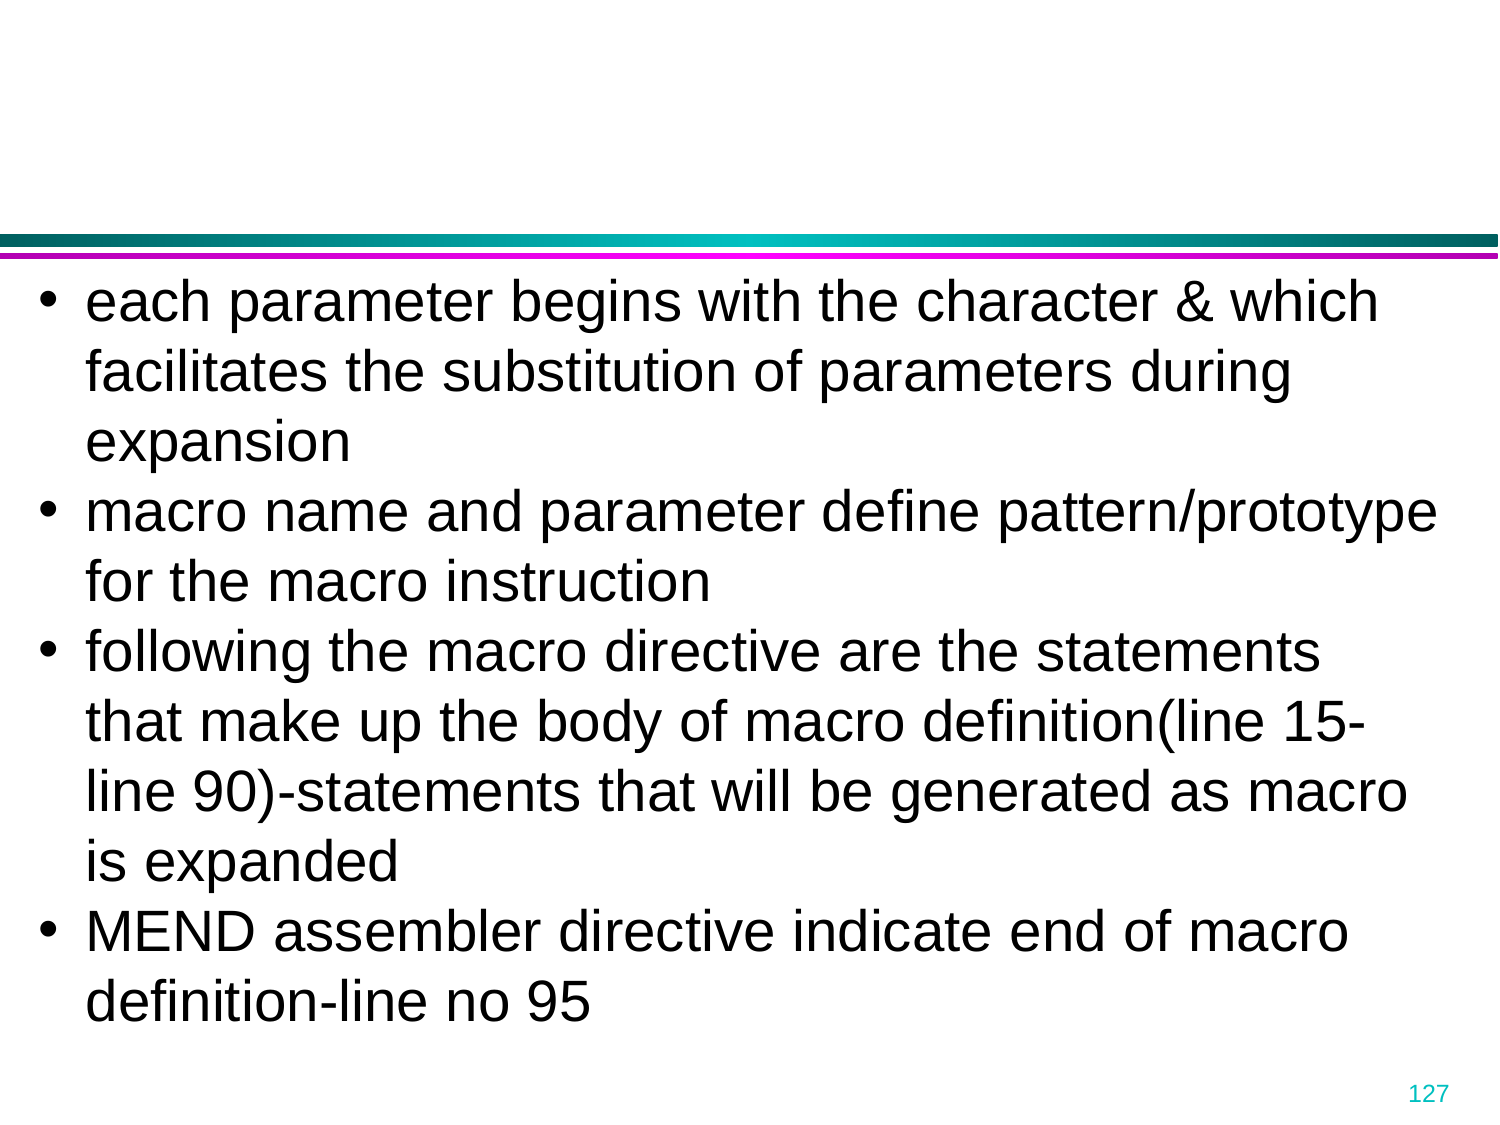

each parameter begins with the character & which facilitates the substitution of parameters during expansion
macro name and parameter define pattern/prototype for the macro instruction
following the macro directive are the statements  that make up the body of macro definition(line 15-line 90)-statements that will be generated as macro is expanded
MEND assembler directive indicate end of macro definition-line no 95